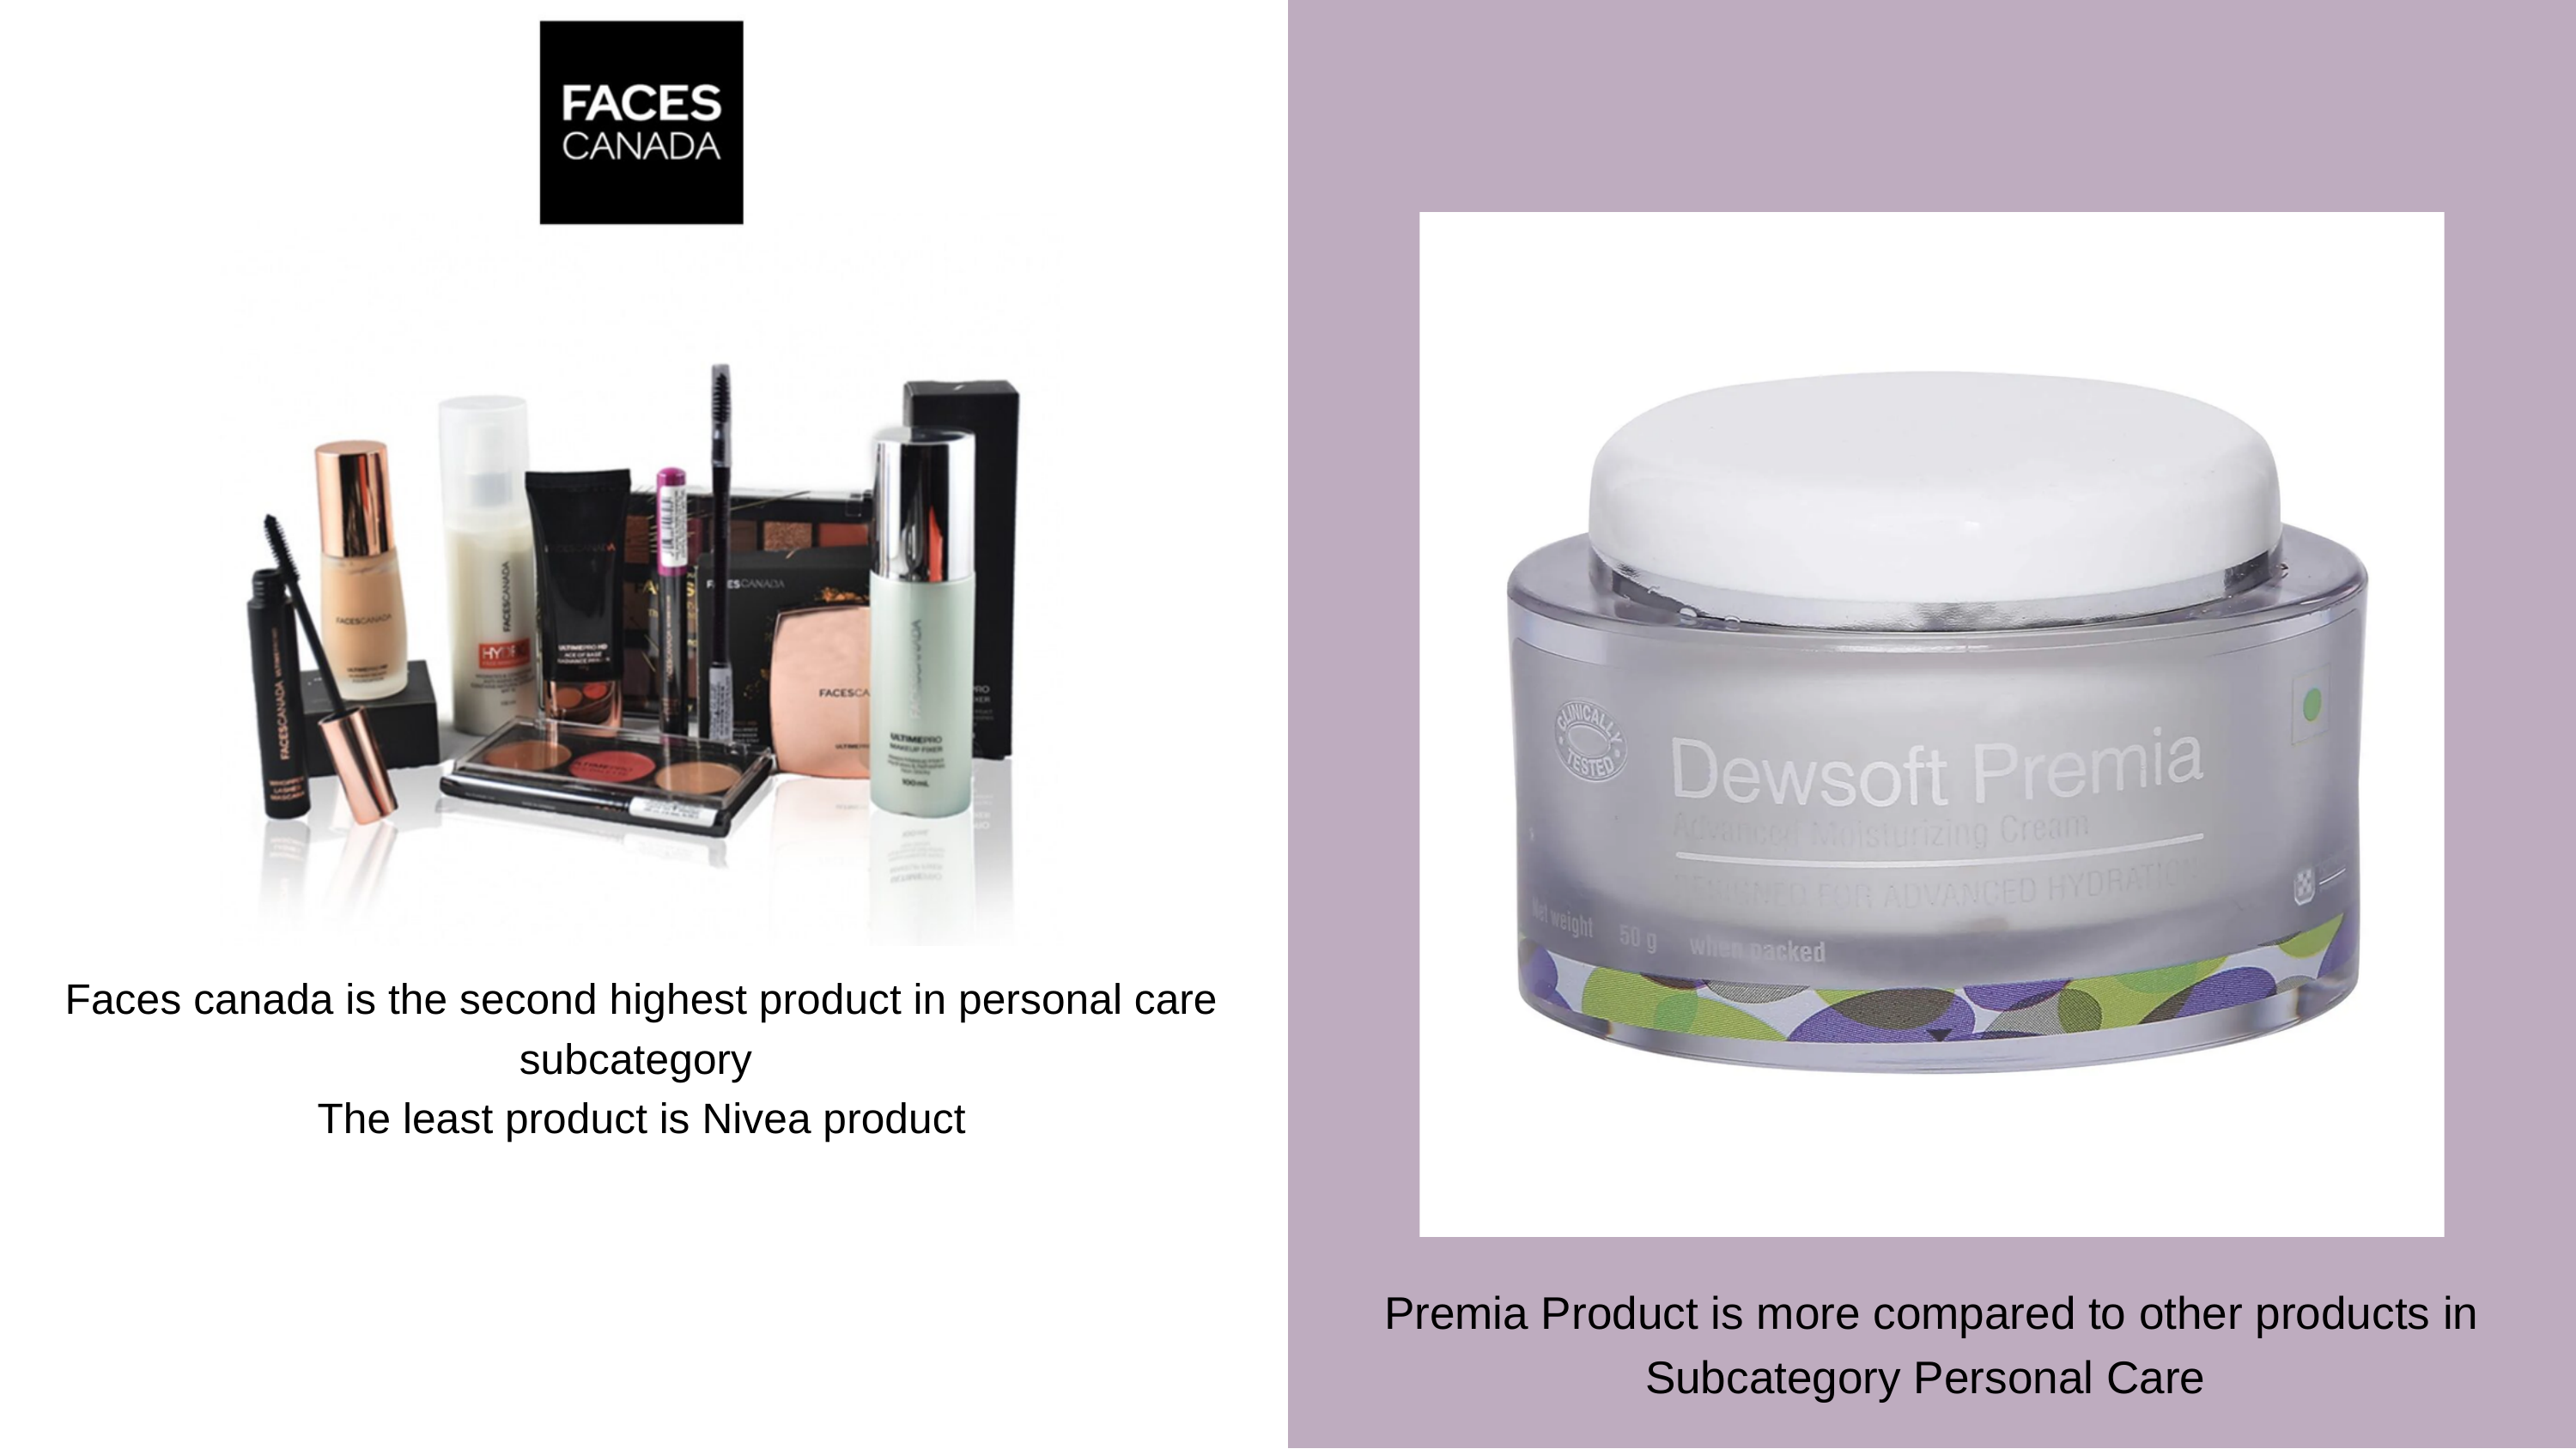

Faces canada is the second highest product in personal care subcategory
The least product is Nivea product
Premia Product is more compared to other products in Subcategory Personal Care